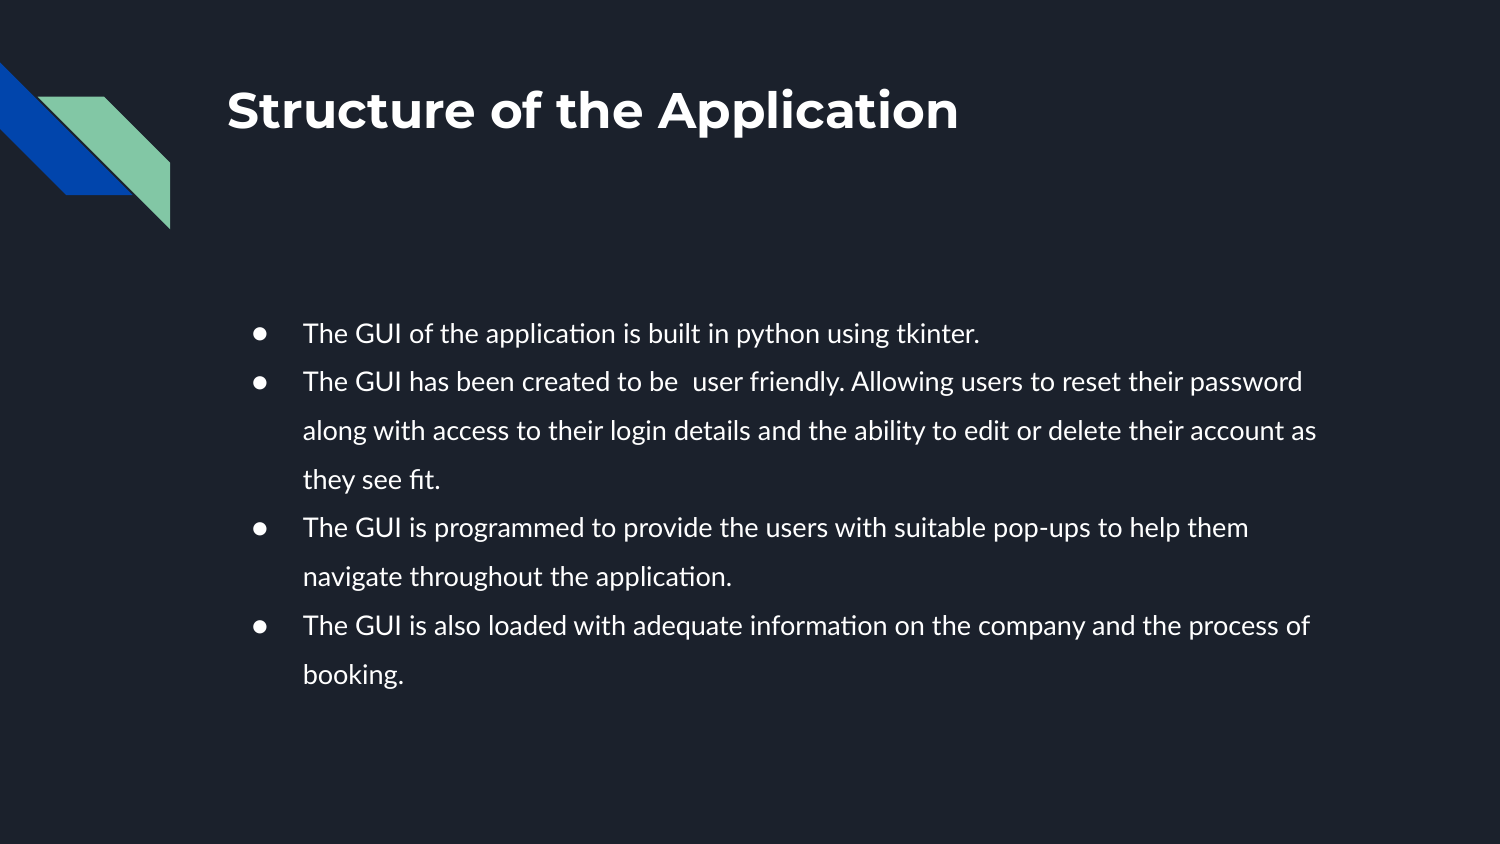

# Structure of the Application
The GUI of the application is built in python using tkinter.
The GUI has been created to be  user friendly. Allowing users to reset their password along with access to their login details and the ability to edit or delete their account as they see fit.
The GUI is programmed to provide the users with suitable pop-ups to help them navigate throughout the application.
The GUI is also loaded with adequate information on the company and the process of booking.